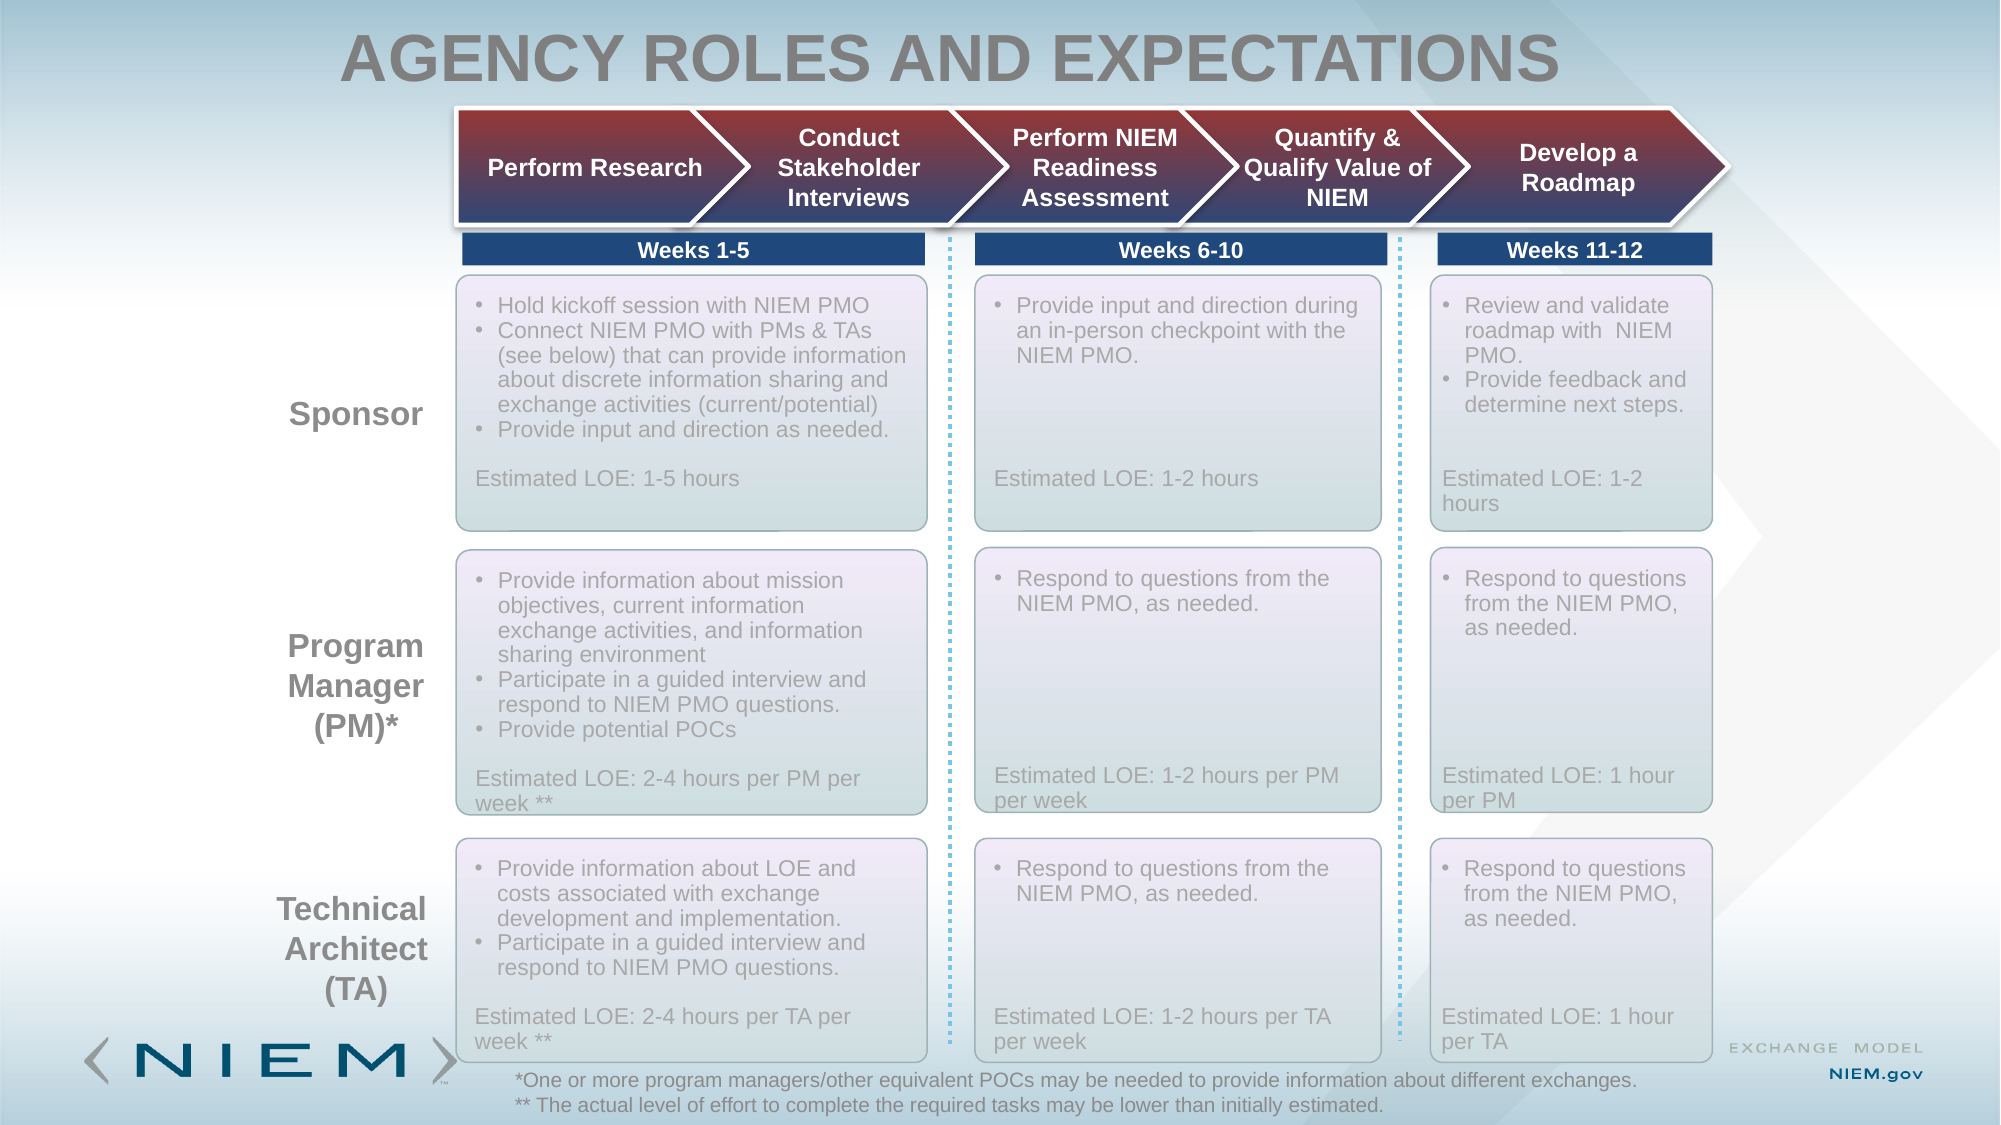

# Agency Roles and Expectations
Perform Research
Conduct Stakeholder Interviews
Perform NIEM Readiness Assessment
Quantify & Qualify Value of NIEM
Develop a Roadmap
Weeks 1-5
Weeks 6-10
Weeks 11-12
Hold kickoff session with NIEM PMO
Connect NIEM PMO with PMs & TAs (see below) that can provide information about discrete information sharing and exchange activities (current/potential)
Provide input and direction as needed.

Estimated LOE: 1-5 hours
Provide input and direction during an in-person checkpoint with the NIEM PMO.

Estimated LOE: 1-2 hours
Review and validate roadmap with  NIEM PMO.
Provide feedback and determine next steps.

Estimated LOE: 1-2 hours
Sponsor
Respond to questions from the NIEM PMO, as needed.

Estimated LOE: 1-2 hours per PM per week
Respond to questions from the NIEM PMO, as needed.

Estimated LOE: 1 hour per PM
Provide information about mission objectives, current information exchange activities, and information sharing environment
Participate in a guided interview and respond to NIEM PMO questions.
Provide potential POCs

Estimated LOE: 2-4 hours per PM per week **
Program
Manager (PM)*
Provide information about LOE and costs associated with exchange development and implementation.
Participate in a guided interview and respond to NIEM PMO questions.

Estimated LOE: 2-4 hours per TA per week **
Respond to questions from the NIEM PMO, as needed.

Estimated LOE: 1-2 hours per TA per week
Respond to questions from the NIEM PMO, as needed.

Estimated LOE: 1 hour per TA
Technical
Architect (TA)
*One or more program managers/other equivalent POCs may be needed to provide information about different exchanges.
** The actual level of effort to complete the required tasks may be lower than initially estimated.